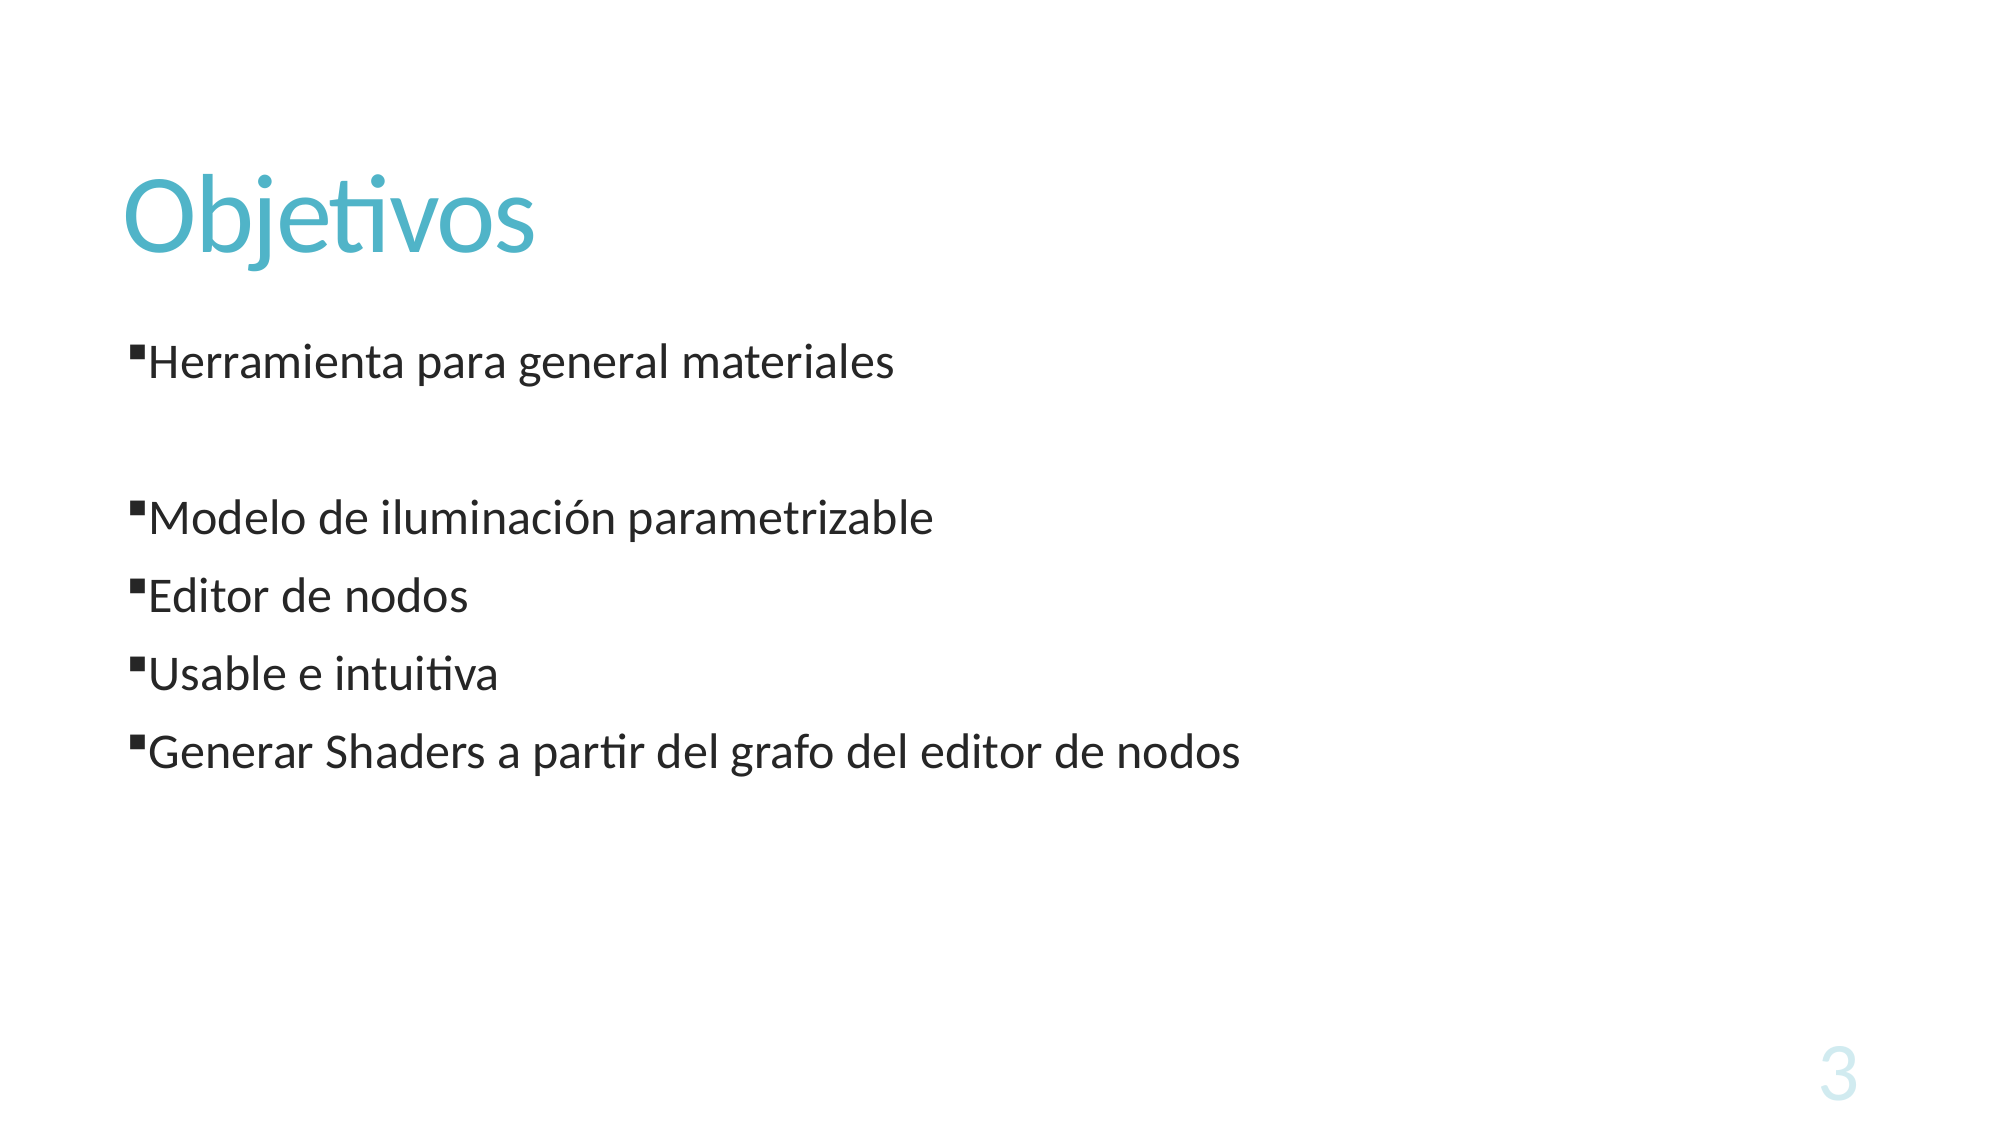

# Objetivos
Herramienta para general materiales

Modelo de iluminación parametrizable
Editor de nodos
Usable e intuitiva
Generar Shaders a partir del grafo del editor de nodos

3